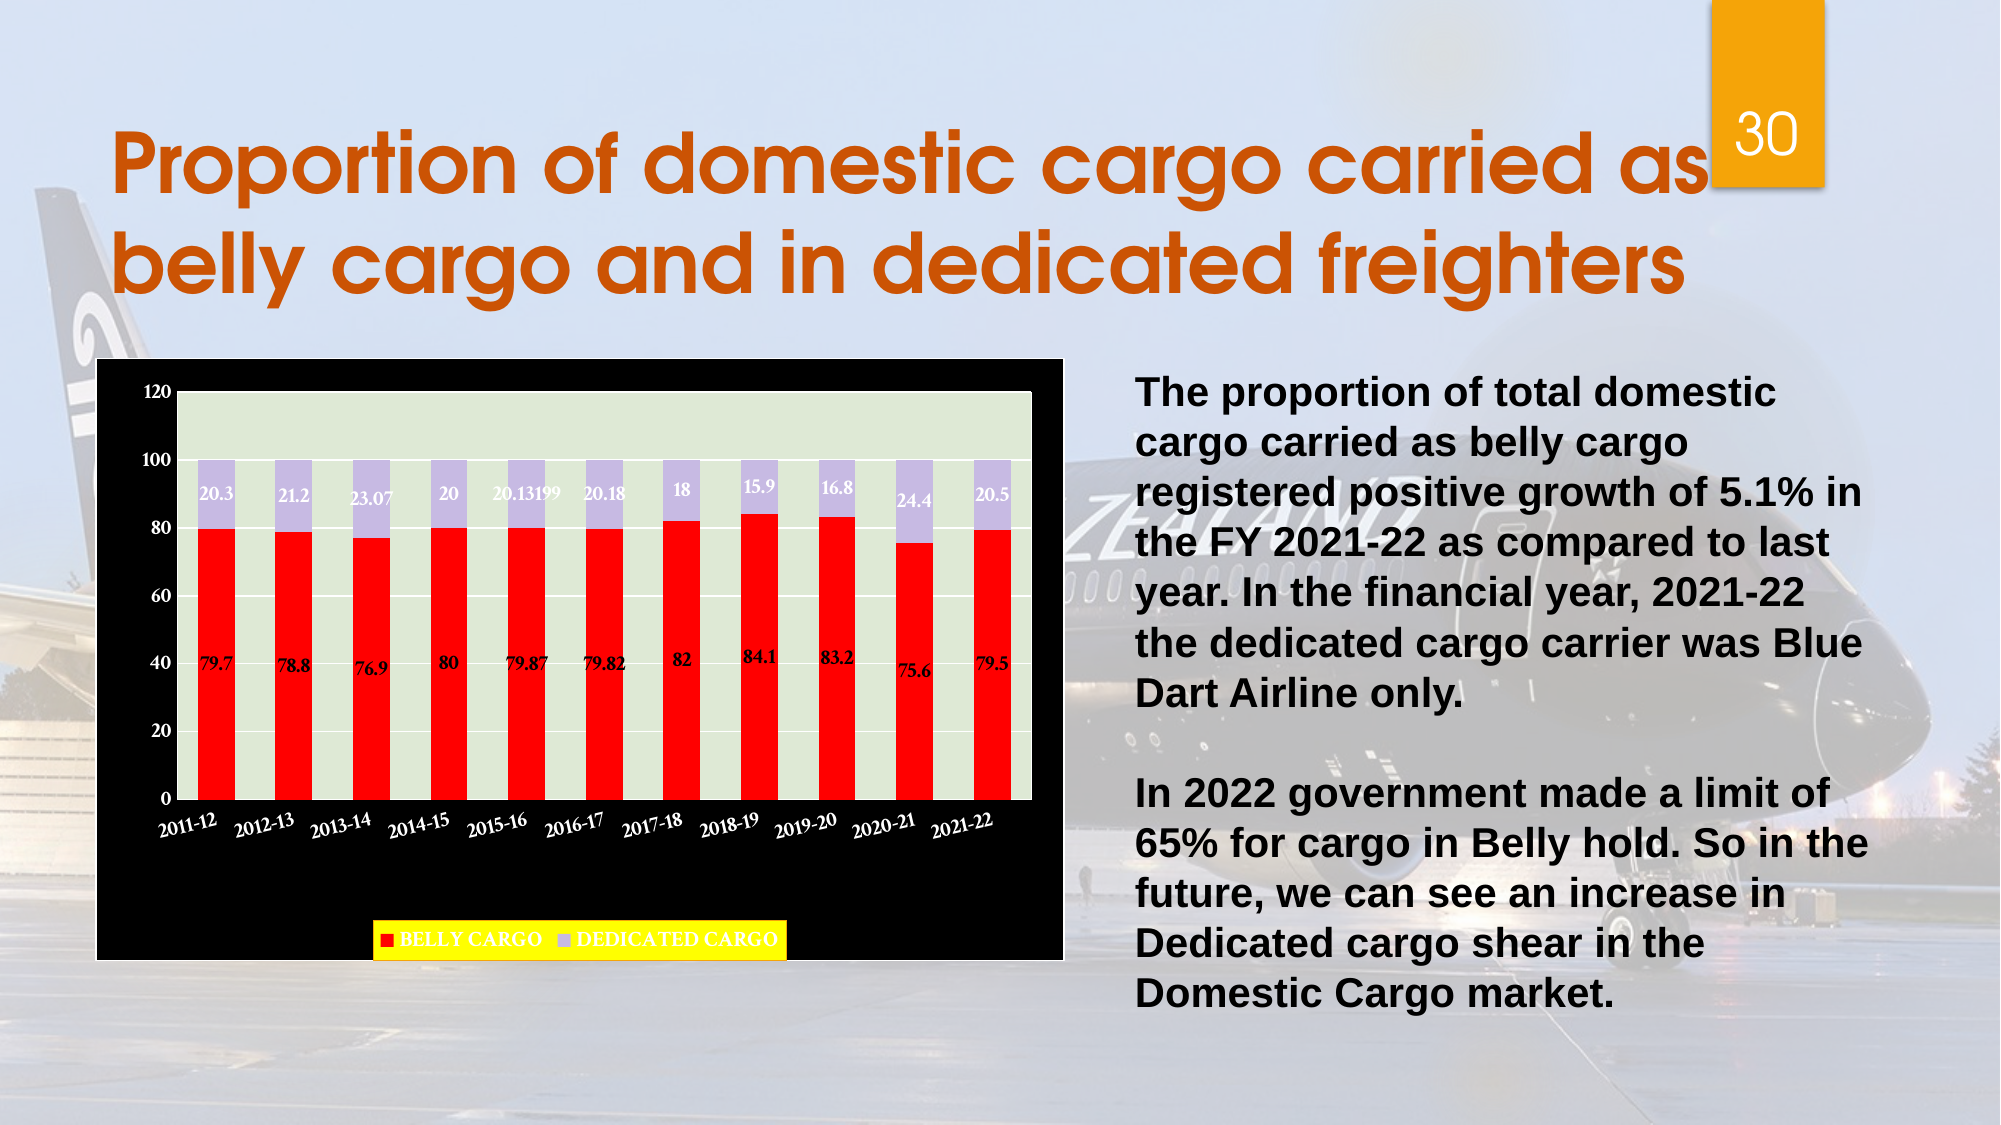

30
# Proportion of domestic cargo carried as belly cargo and in dedicated freighters

### Chart

| Category | BELLY CARGO | DEDICATED CARGO |
|---|---|---|
| 2011-12 | 79.7 | 20.3 |
| 2012-13 | 78.8 | 21.2 |
| 2013-14 | 76.9 | 23.07 |
| 2014-15 | 80.0 | 20.0 |
| 2015-16 | 79.87 | 20.13199 |
| 2016-17 | 79.82 | 20.18 |
| 2017-18 | 82.0 | 18.0 |
| 2018-19 | 84.1 | 15.9 |
| 2019-20 | 83.2 | 16.8 |
| 2020-21 | 75.6 | 24.4 |
| 2021-22 | 79.5 | 20.5 |
The proportion of total domestic cargo carried as belly cargo registered positive growth of 5.1% in the FY 2021-22 as compared to last year. In the financial year, 2021-22 the dedicated cargo carrier was Blue Dart Airline only.

In 2022 government made a limit of 65% for cargo in Belly hold. So in the future, we can see an increase in Dedicated cargo shear in the Domestic Cargo market.